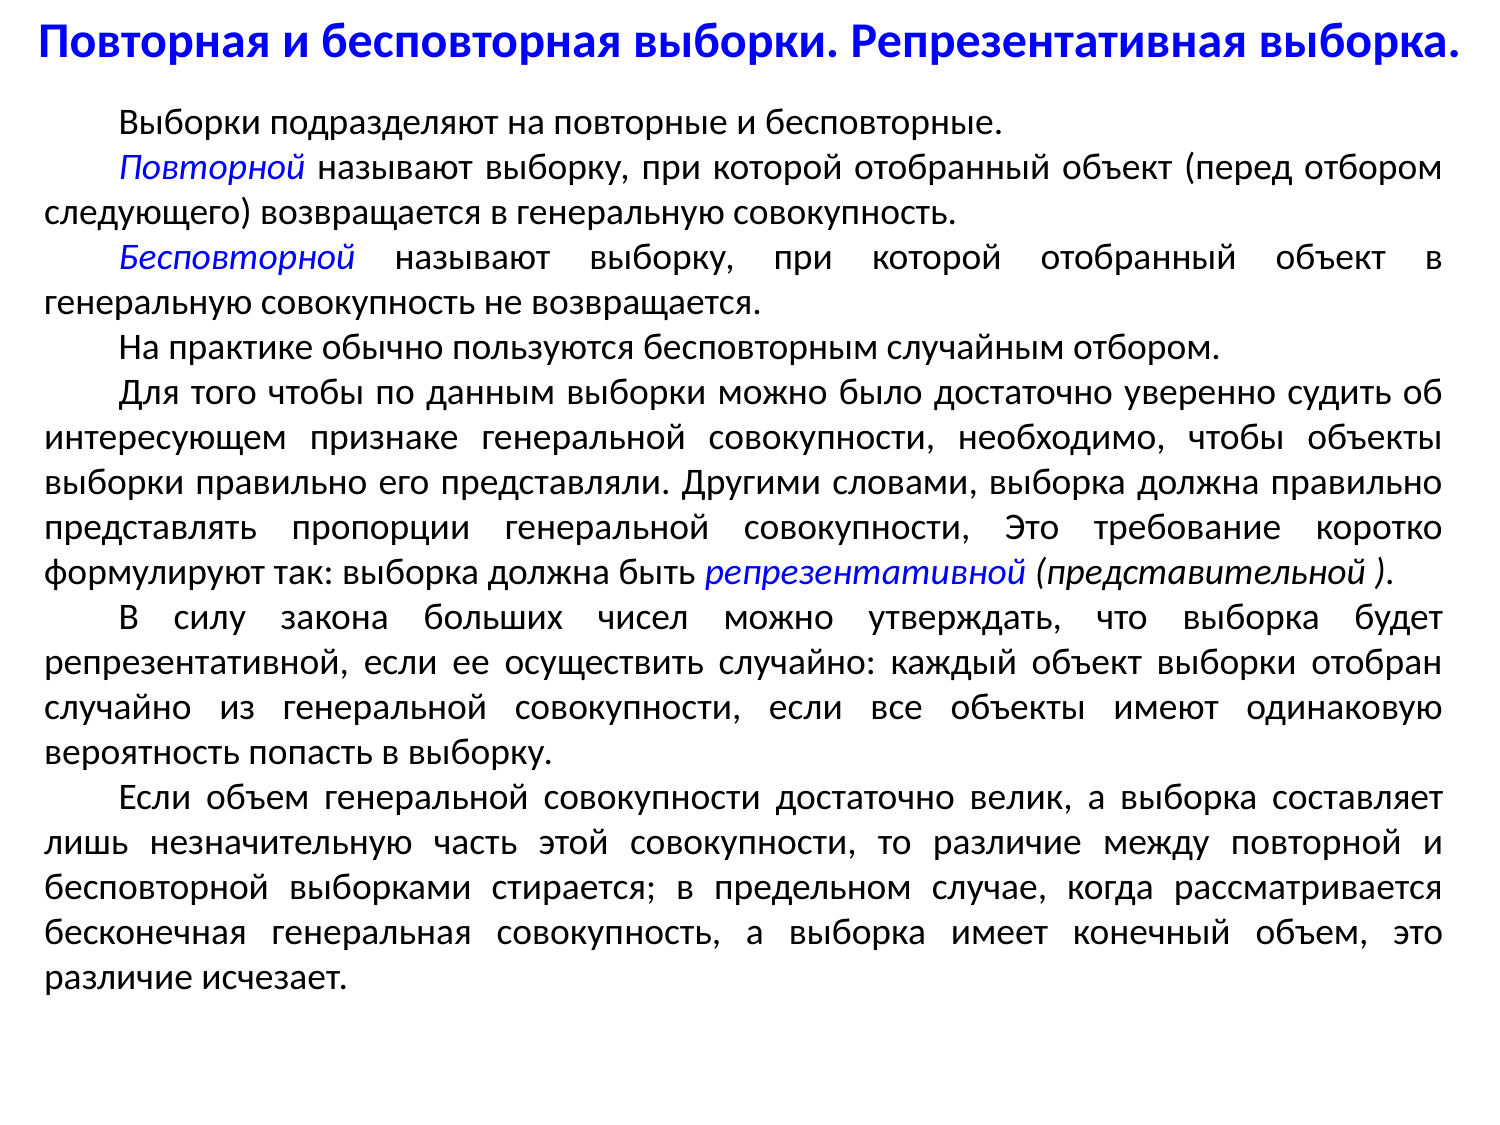

Повторная и бесповторная выборки. Репрезентативная выборка.
Выборки подразделяют на повторные и бесповторные.
Повторной называют выборку, при которой отобранный объект (перед отбором следующего) возвращается в генеральную совокупность.
Бесповторной называют выборку, при которой отобранный объект в генеральную совокупность не возвращается.
На практике обычно пользуются бесповторным случайным отбором.
Для того чтобы по данным выборки можно было достаточно уверенно судить об интересующем признаке генеральной совокупности, необходимо, чтобы объекты выборки правильно его представляли. Другими словами, выборка должна правильно представлять пропорции генеральной совокупности, Это требование коротко формулируют так: выборка должна быть репрезентативной (представительной ).
В силу закона больших чисел можно утверждать, что выборка будет репрезентативной, если ее осуществить случайно: каждый объект выборки отобран случайно из генеральной совокупности, если все объекты имеют одинаковую вероятность попасть в выборку.
Если объем генеральной совокупности достаточно ве­лик, а выборка составляет лишь незначительную часть этой совокупности, то различие между повторной и бесповторной выборками стирается; в предельном случае, когда рассматривается бесконечная генеральная совокуп­ность, а выборка имеет конечный объем, это различие исчезает.